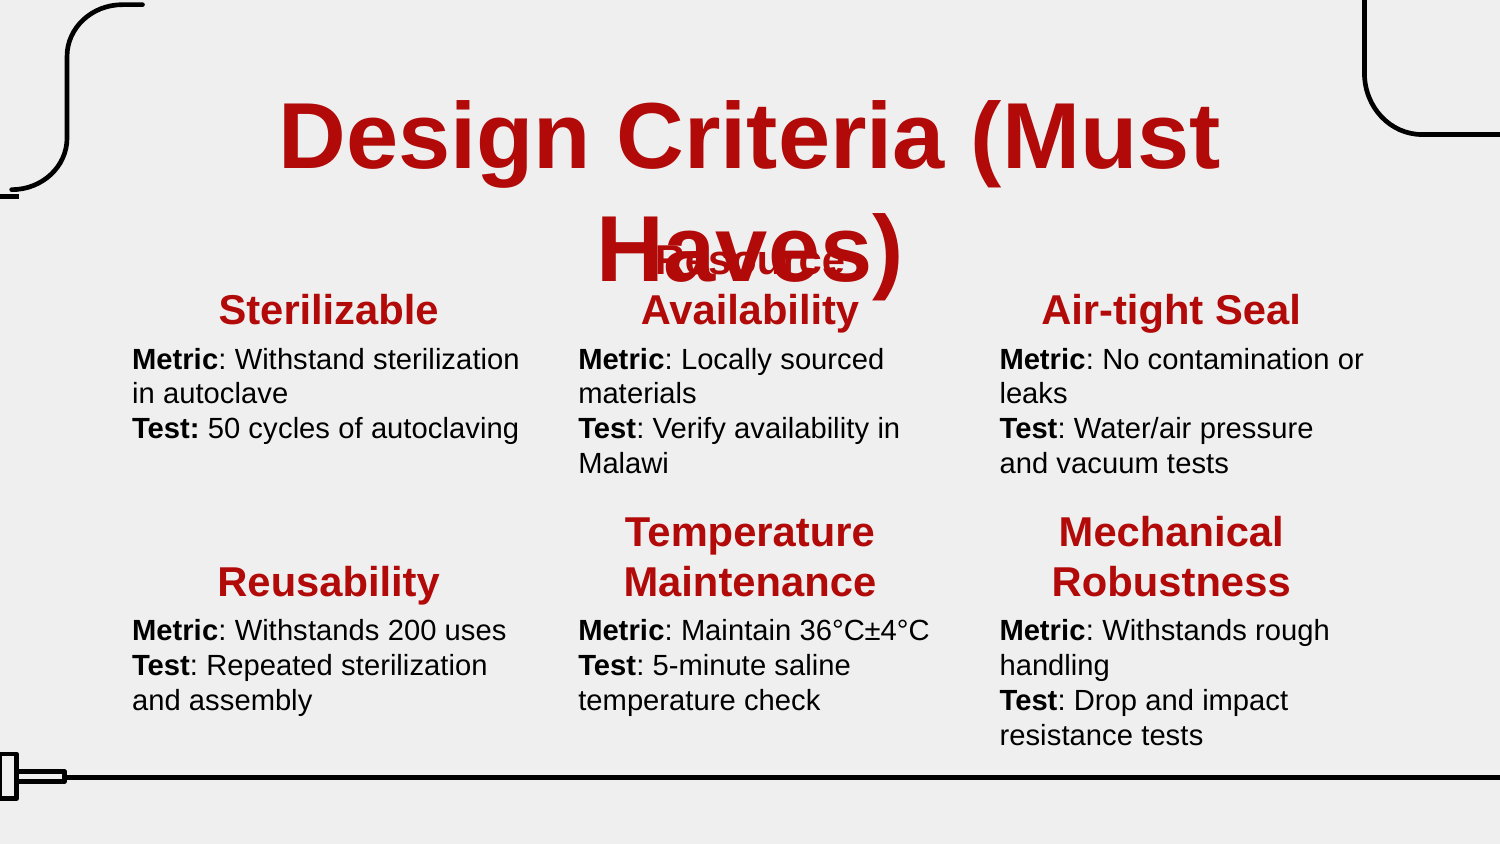

Design Criteria (Must Haves)
# Sterilizable
Resource Availability
Air-tight Seal
Metric: Withstand sterilization in autoclave
Test: 50 cycles of autoclaving
Metric: No contamination or leaks
Test: Water/air pressure and vacuum tests
Metric: Locally sourced materials
Test: Verify availability in Malawi

Reusability
Temperature Maintenance
Mechanical Robustness
Metric: Withstands 200 uses
Test: Repeated sterilization and assembly
Metric: Maintain 36°C±4°C
Test: 5-minute saline temperature check
Metric: Withstands rough handling
Test: Drop and impact resistance tests